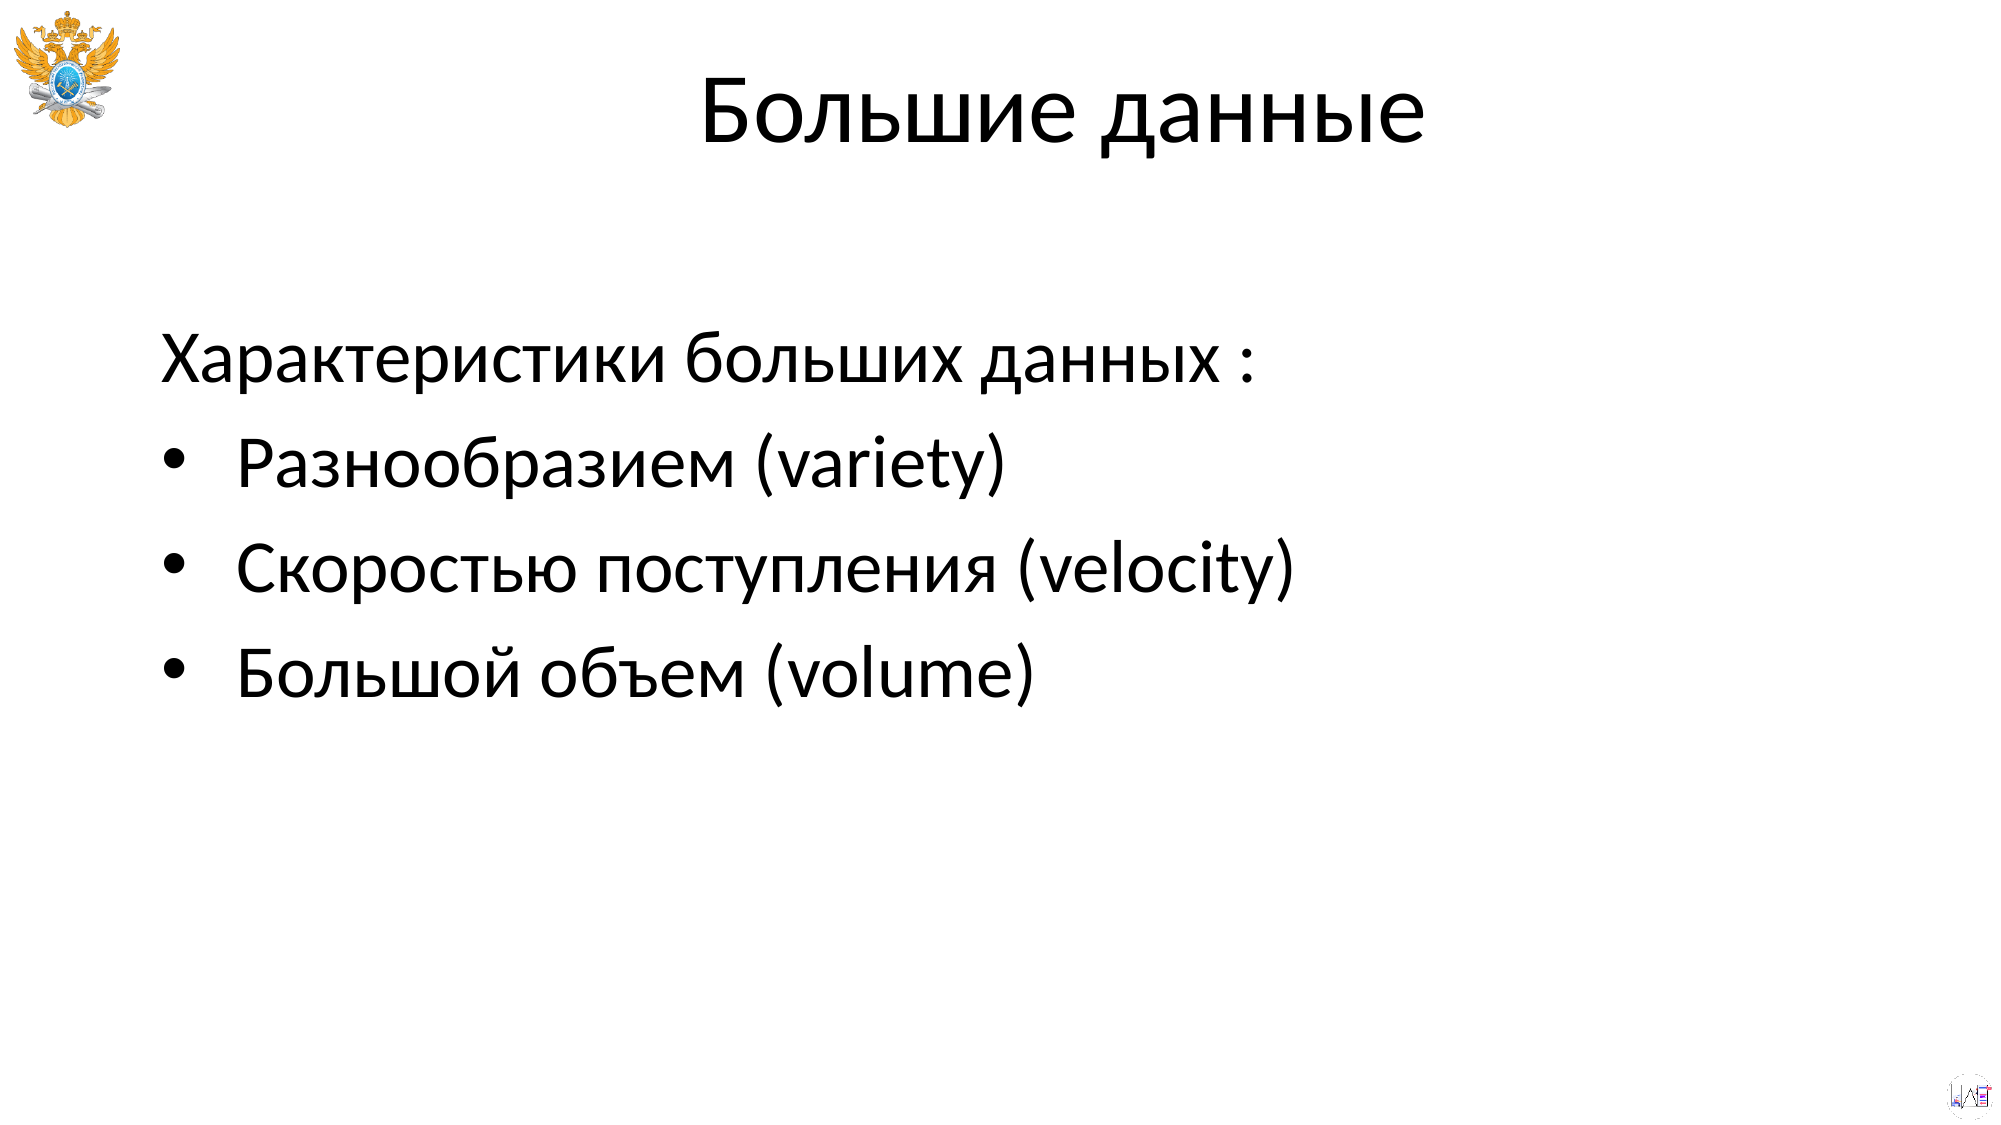

Большие данные
Характеристики больших данных :
Разнообразием (variety)
Скоростью поступления (velocity)
Большой объем (volume)